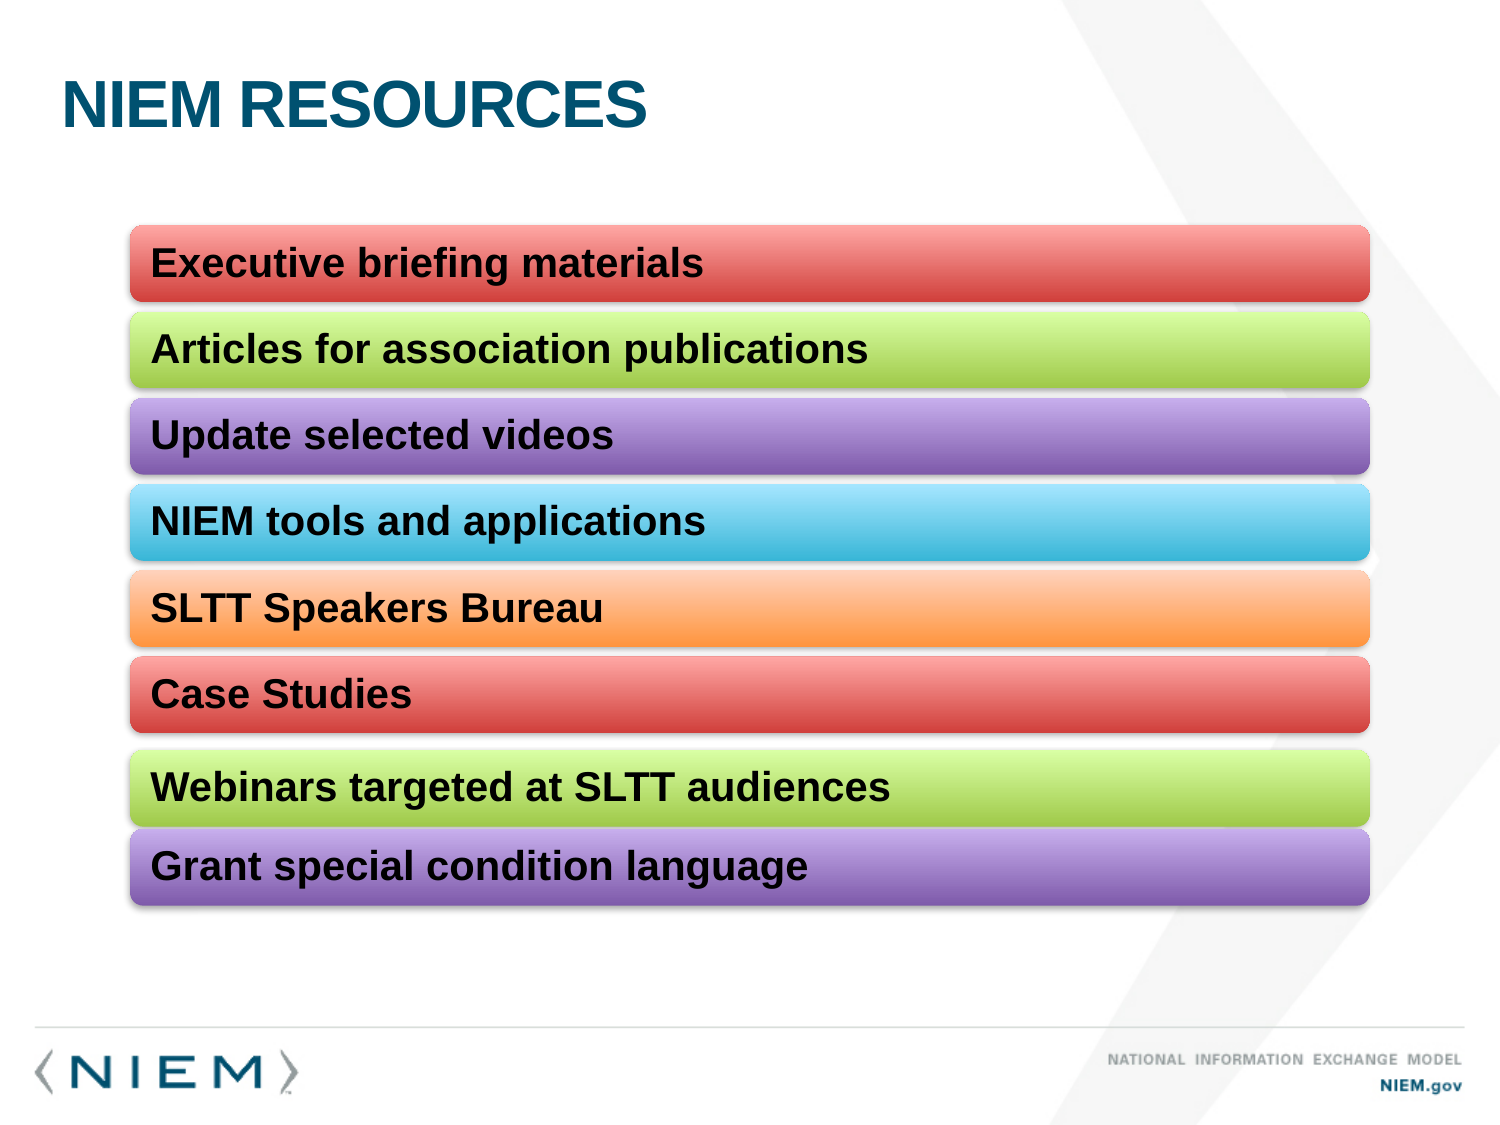

# Niem RESOURCES
Executive briefing materials
Articles for association publications
Update selected videos
NIEM tools and applications
SLTT Speakers Bureau
Case Studies
Webinars targeted at SLTT audiences
Grant special condition language